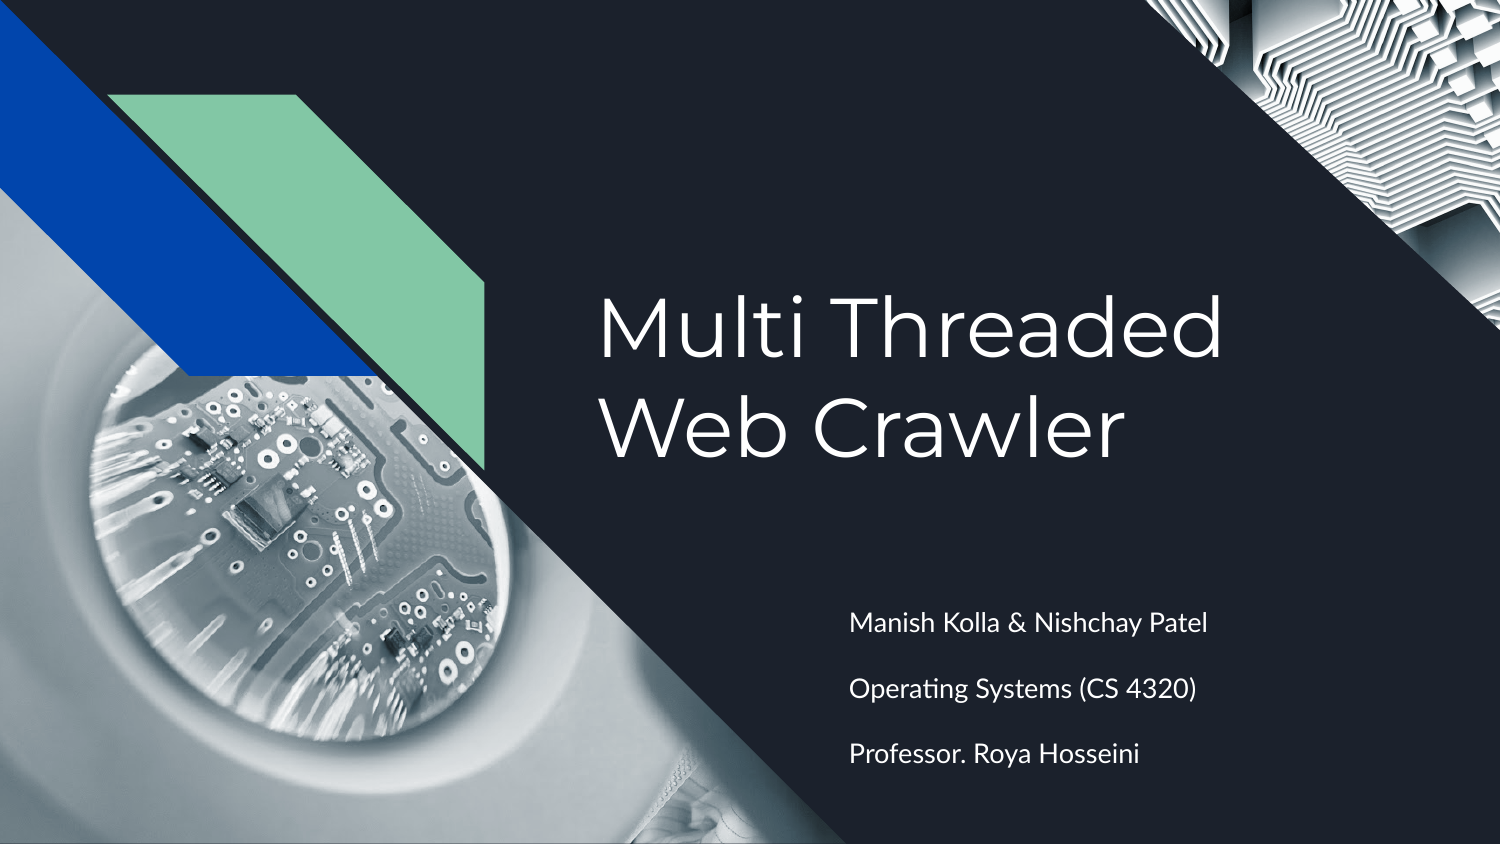

# Multi Threaded Web Crawler
Manish Kolla & Nishchay Patel
Operating Systems (CS 4320)
Professor. Roya Hosseini